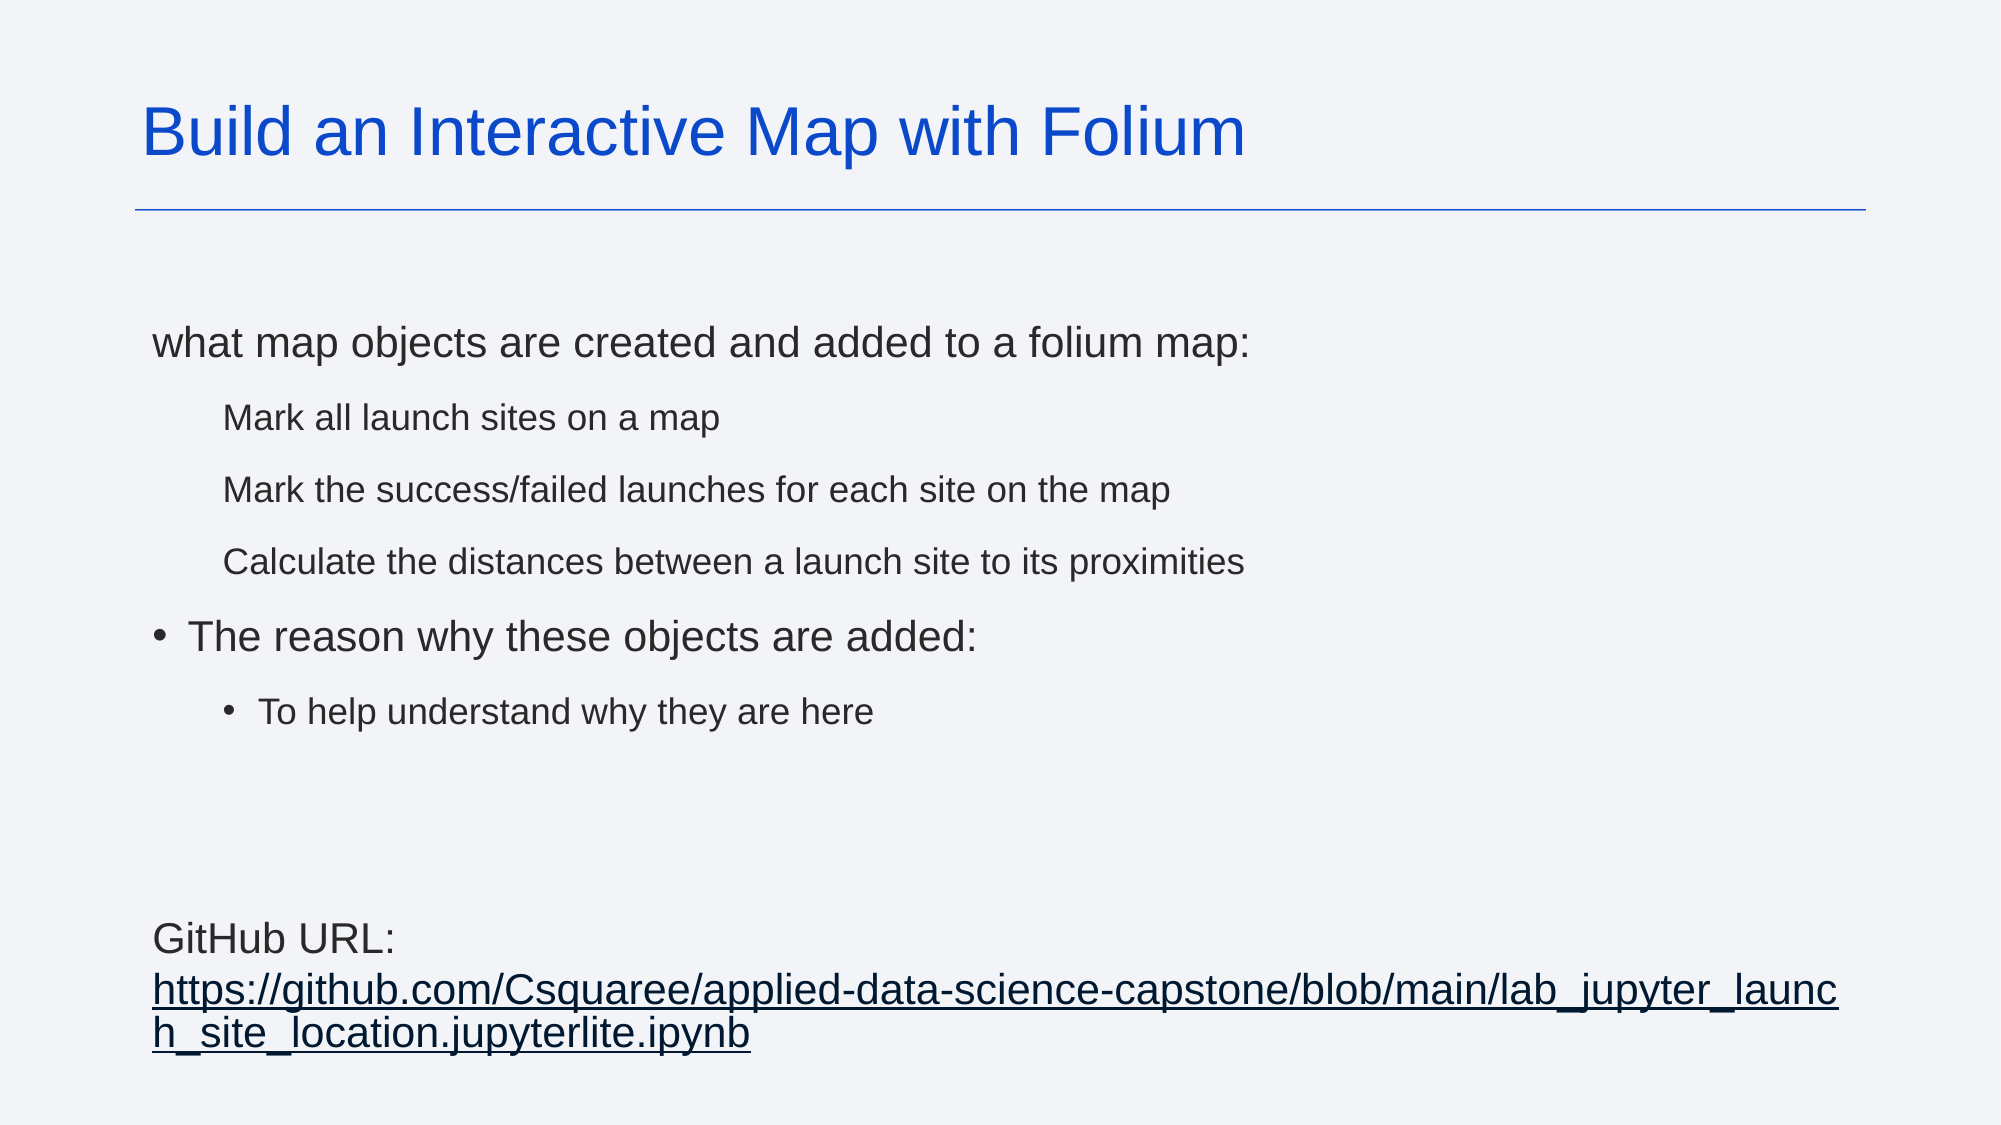

Build an Interactive Map with Folium
what map objects are created and added to a folium map:
Mark all launch sites on a map
Mark the success/failed launches for each site on the map
Calculate the distances between a launch site to its proximities
The reason why these objects are added:
To help understand why they are here

GitHub URL: https://github.com/Csquaree/applied-data-science-capstone/blob/main/lab_jupyter_launch_site_location.jupyterlite.ipynb
13